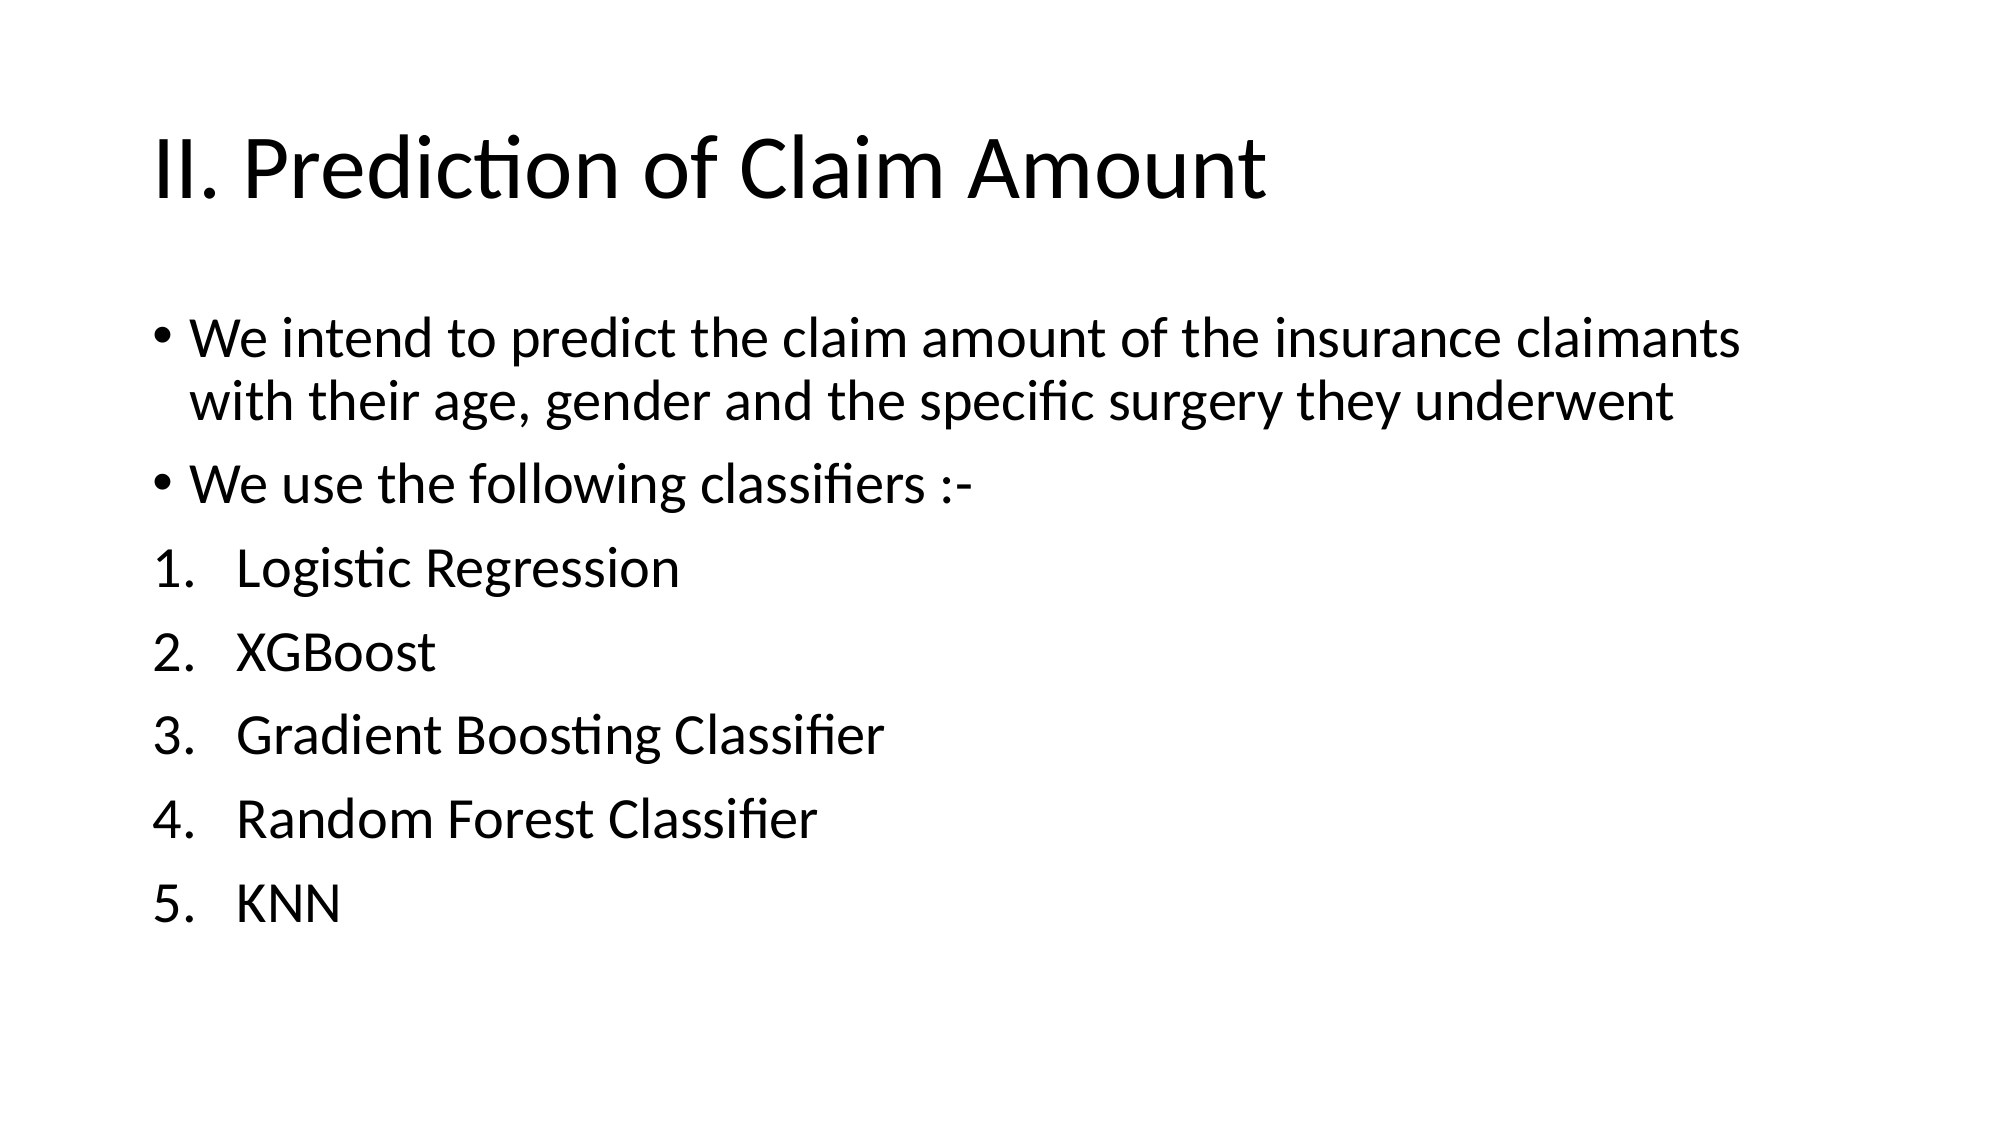

# II. Prediction of Claim Amount
We intend to predict the claim amount of the insurance claimants with their age, gender and the specific surgery they underwent
We use the following classifiers :-
Logistic Regression
XGBoost
Gradient Boosting Classifier
Random Forest Classifier
KNN